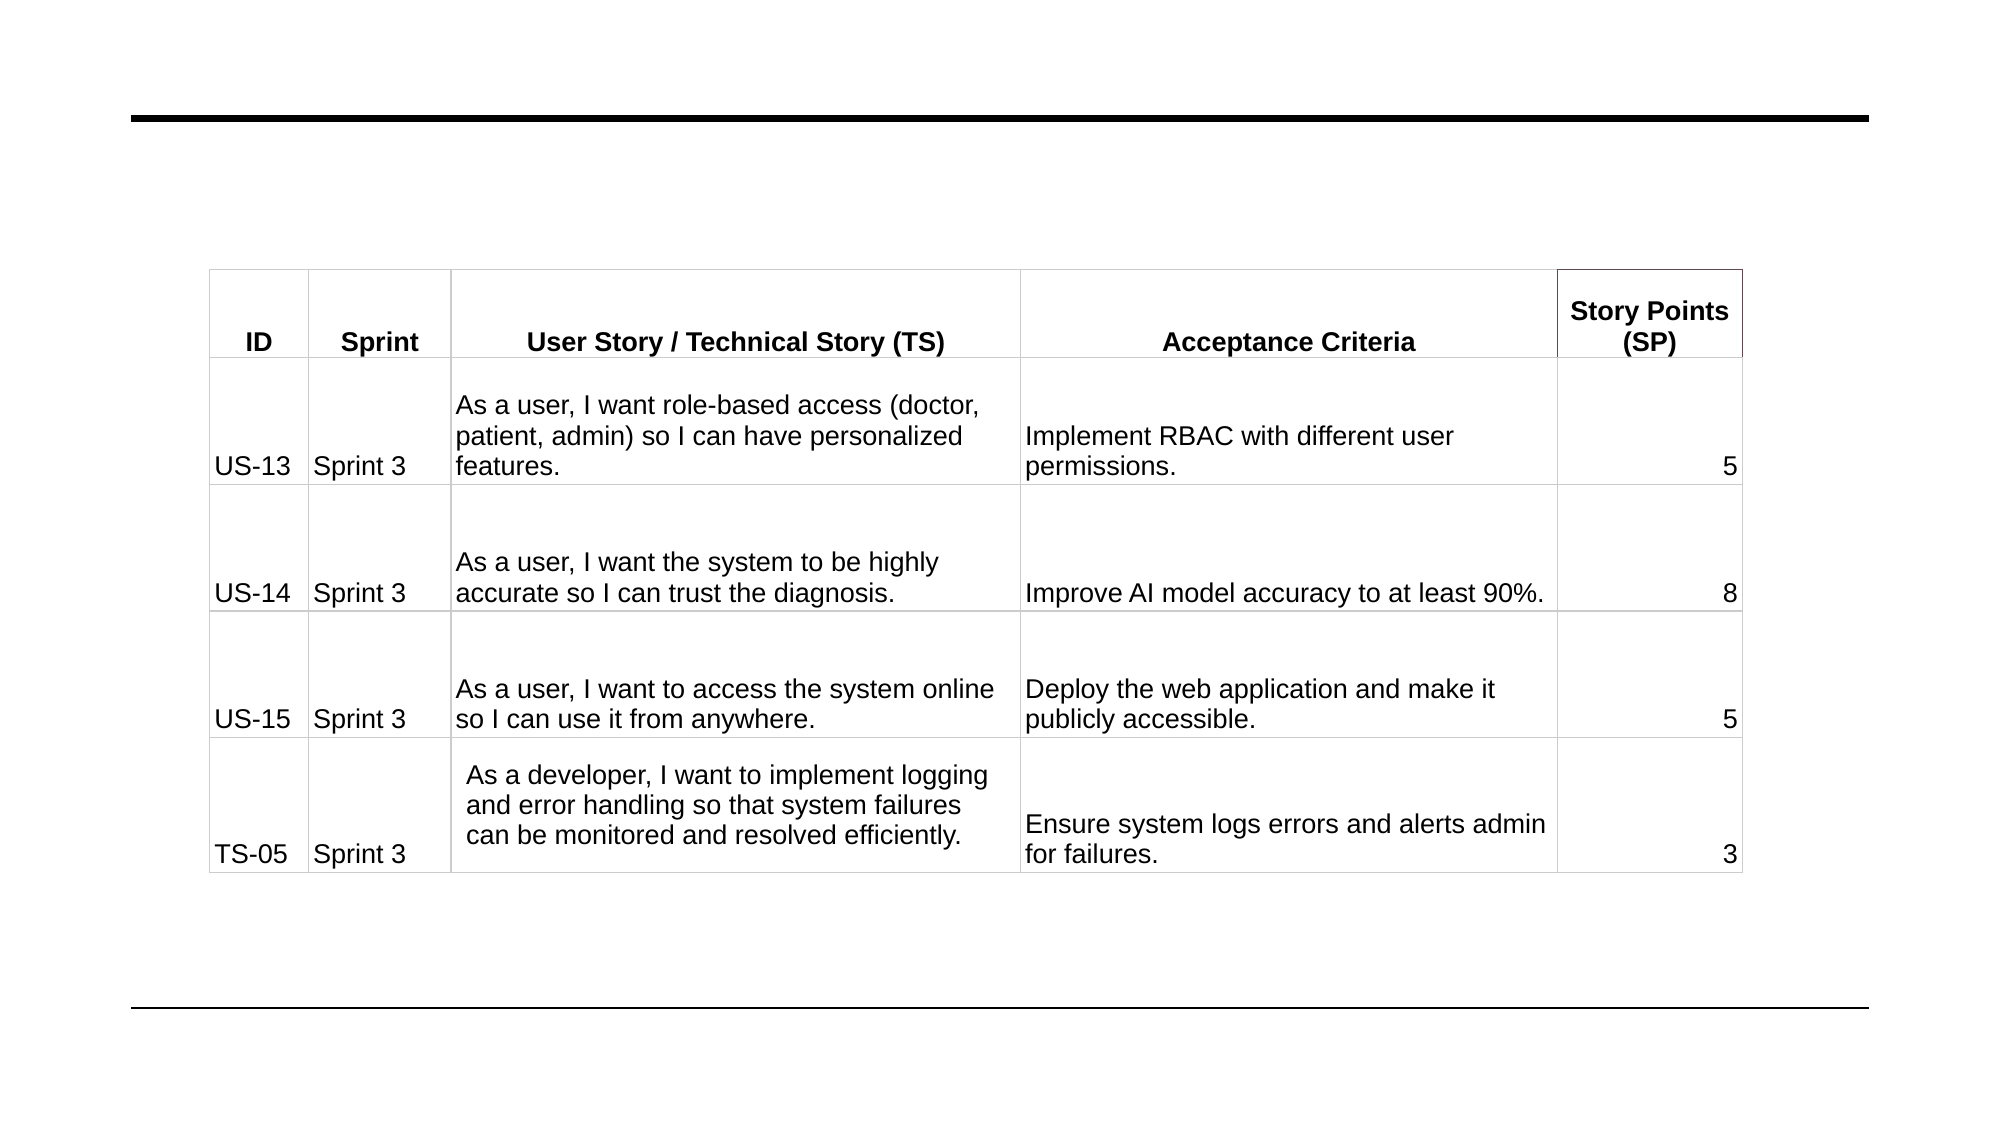

| ID | Sprint | User Story / Technical Story (TS) | Acceptance Criteria | Story Points (SP) |
| --- | --- | --- | --- | --- |
| US-13 | Sprint 3 | As a user, I want role-based access (doctor, patient, admin) so I can have personalized features. | Implement RBAC with different user permissions. | 5 |
| US-14 | Sprint 3 | As a user, I want the system to be highly accurate so I can trust the diagnosis. | Improve AI model accuracy to at least 90%. | 8 |
| US-15 | Sprint 3 | As a user, I want to access the system online so I can use it from anywhere. | Deploy the web application and make it publicly accessible. | 5 |
| TS-05 | Sprint 3 | As a developer, I want to implement logging and error handling so that system failures can be monitored and resolved efficiently. | Ensure system logs errors and alerts admin for failures. | 3 |